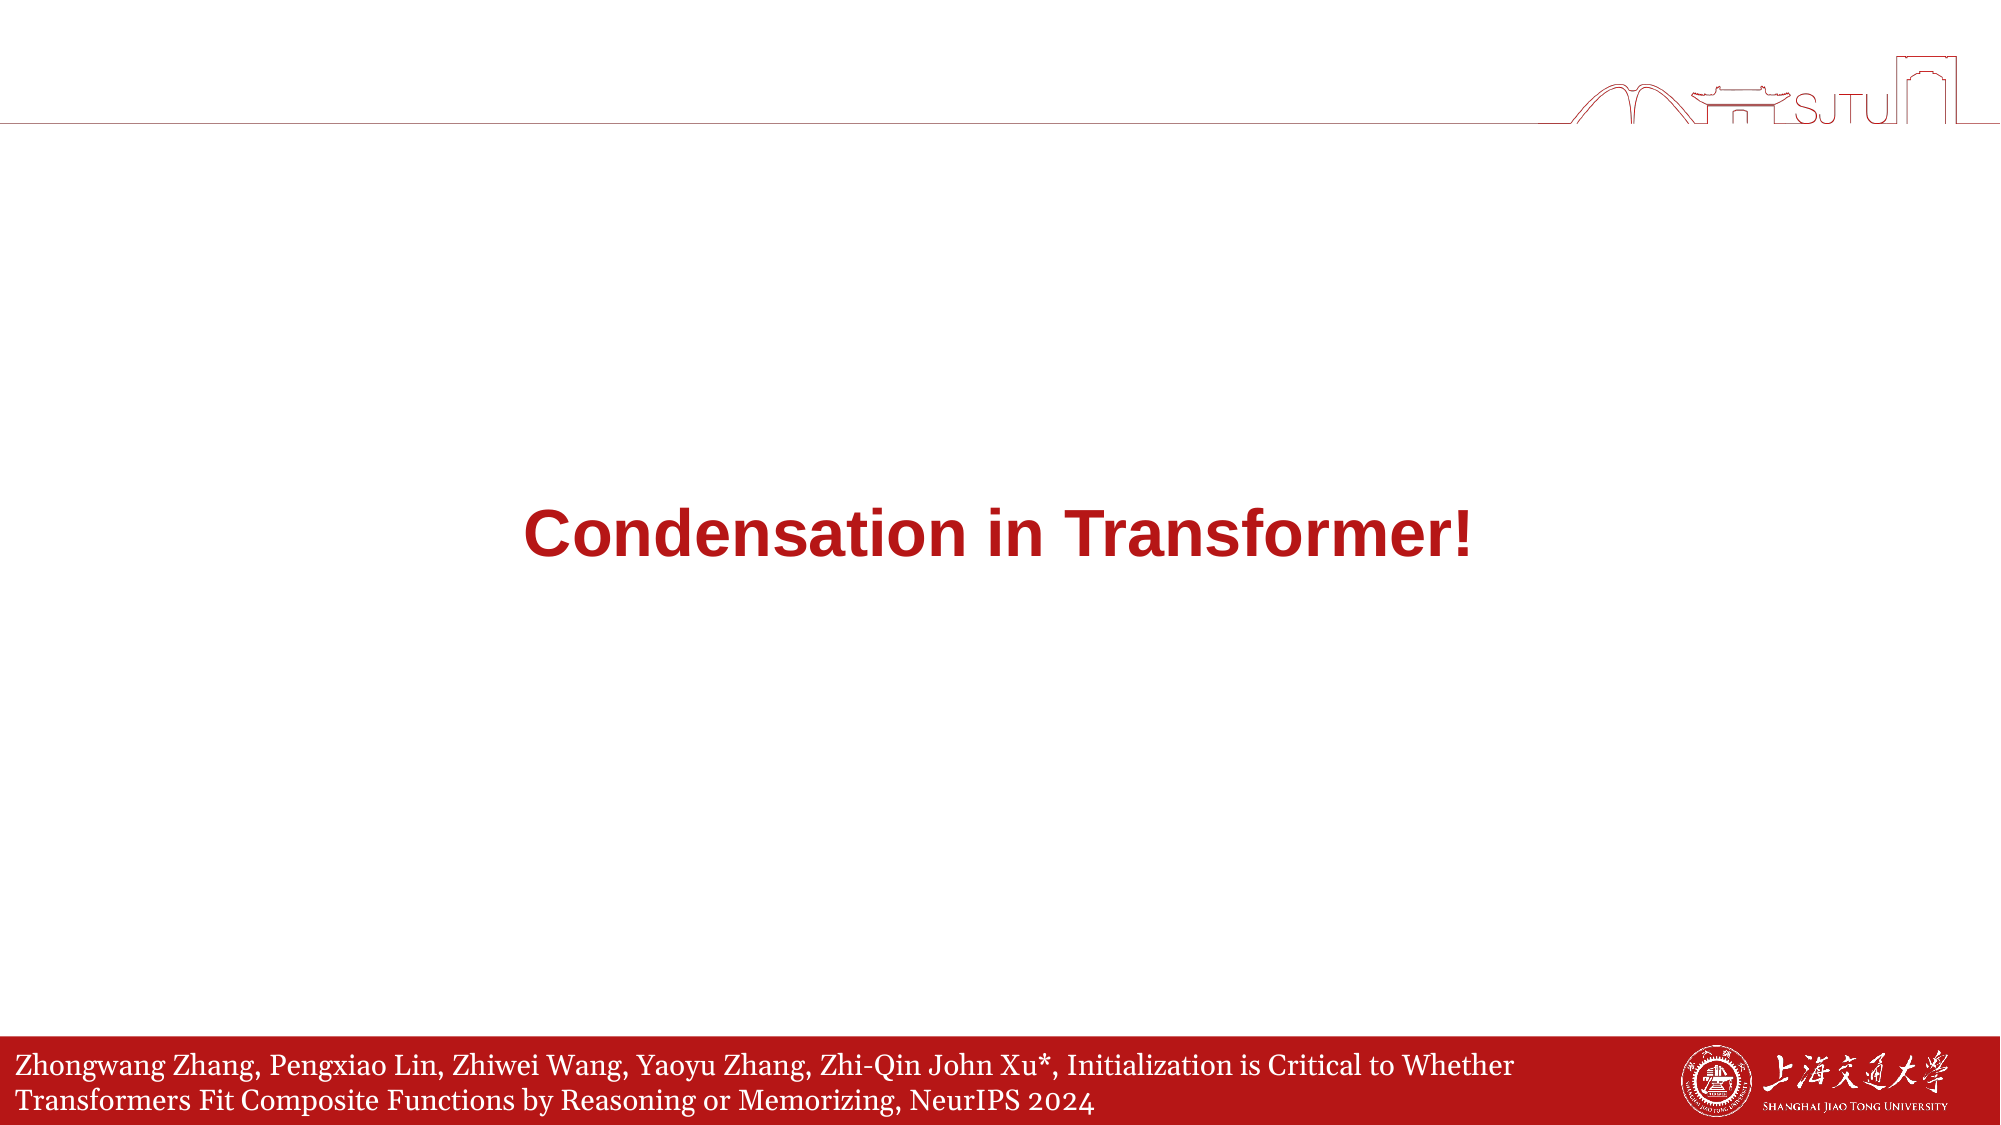

# Condensation in Transformer!
Zhongwang Zhang, Pengxiao Lin, Zhiwei Wang, Yaoyu Zhang, Zhi-Qin John Xu*, Initialization is Critical to Whether Transformers Fit Composite Functions by Reasoning or Memorizing, NeurIPS 2024